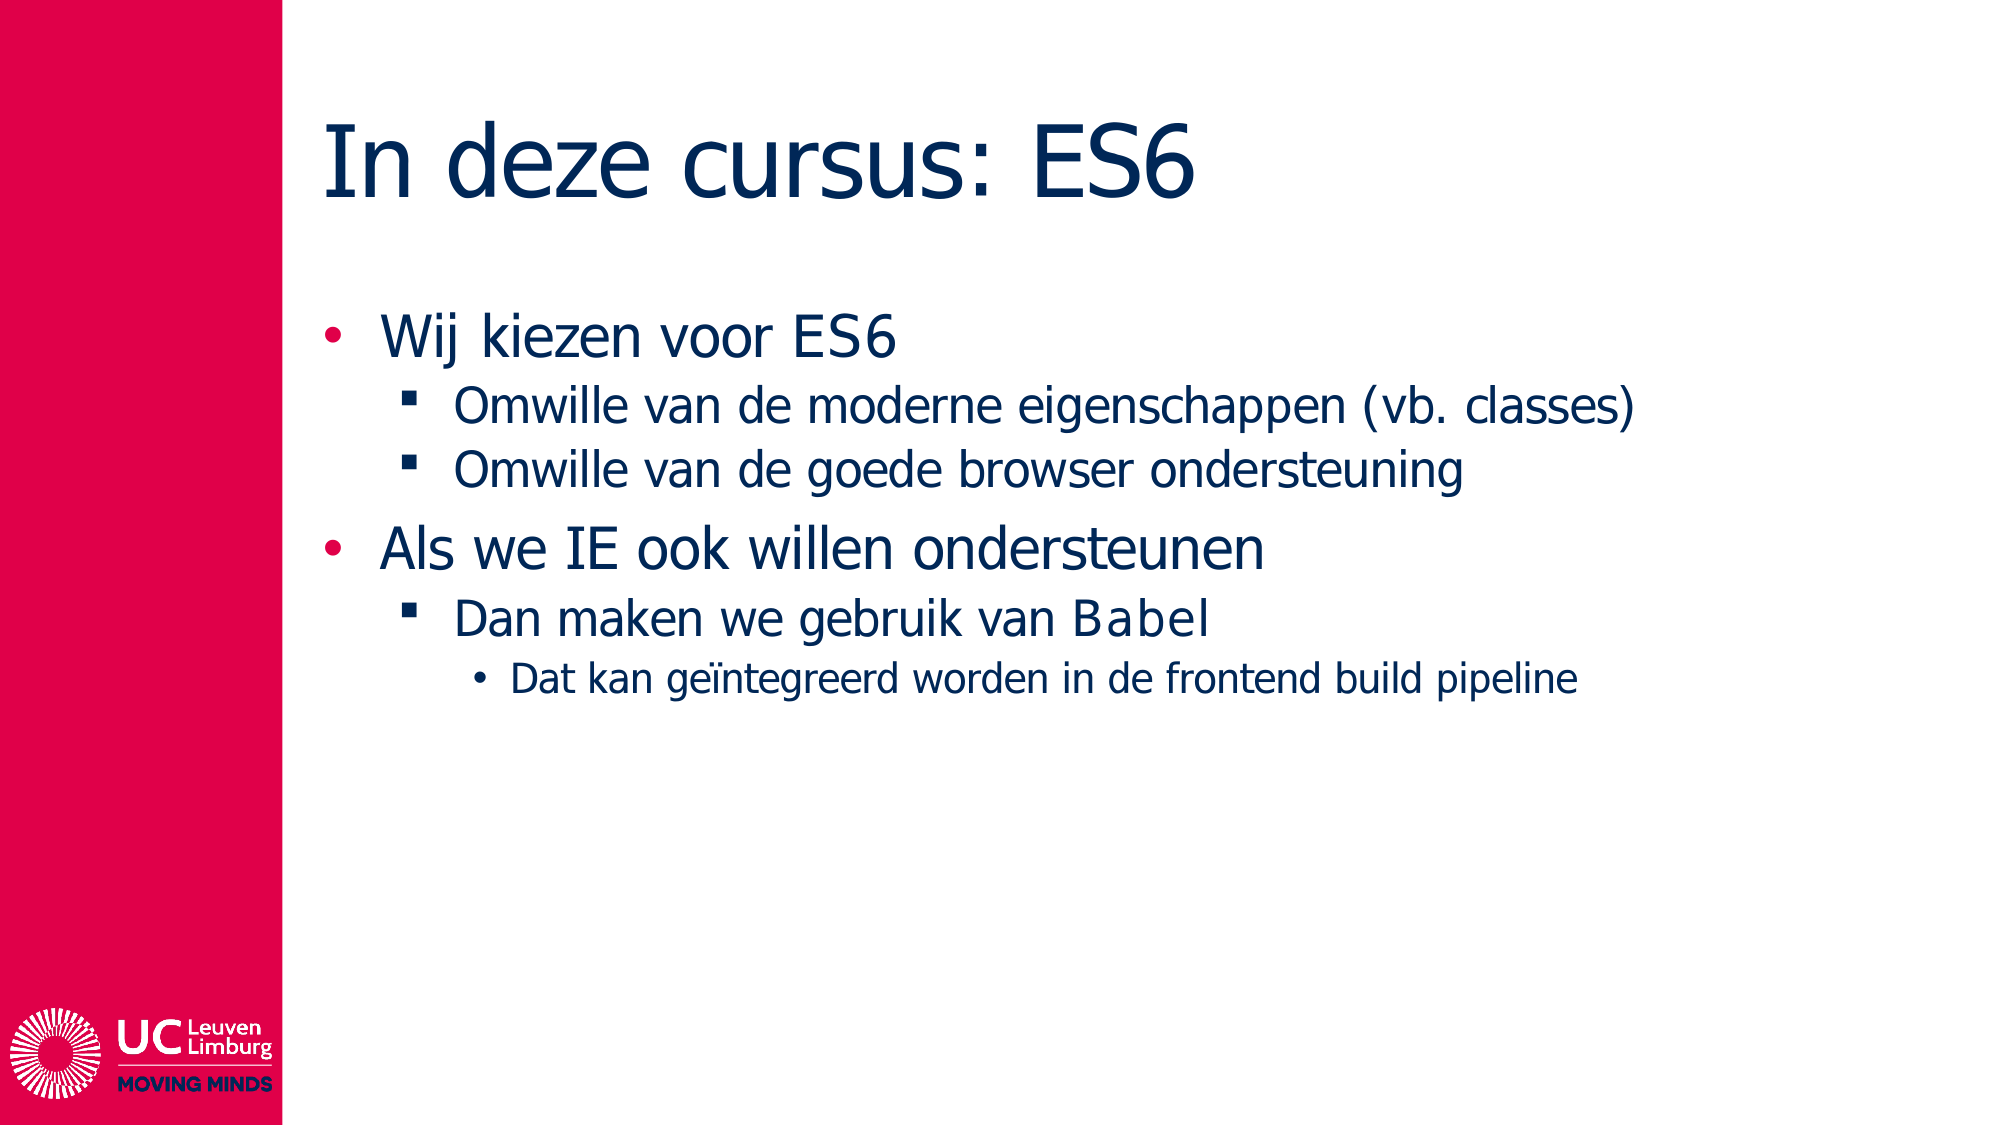

# In deze cursus: ES6
Wij kiezen voor ES6
Omwille van de moderne eigenschappen (vb. classes)
Omwille van de goede browser ondersteuning
Als we IE ook willen ondersteunen
Dan maken we gebruik van Babel
Dat kan geïntegreerd worden in de frontend build pipeline